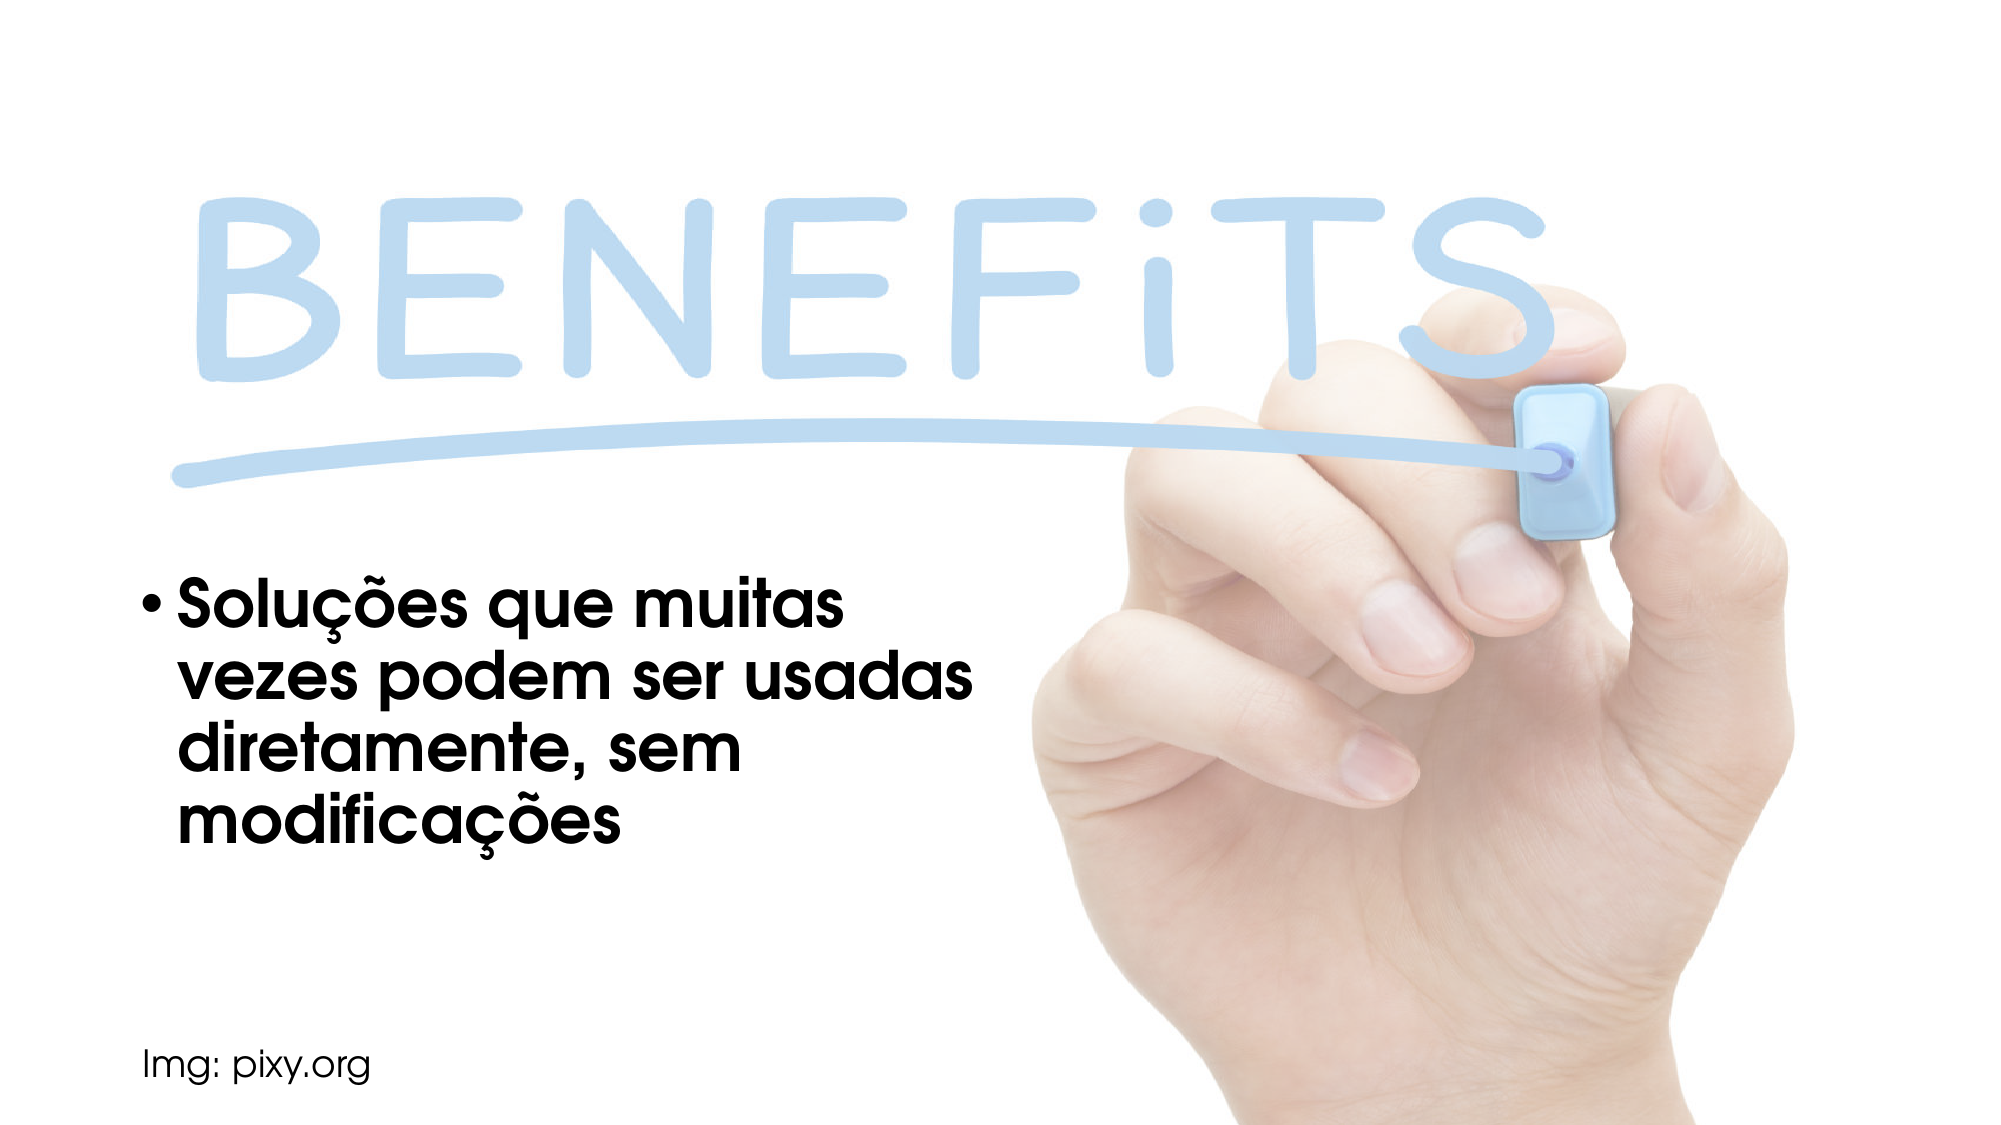

21
Soluções que muitas vezes podem ser usadas diretamente, sem modificações
Img: pixy.org